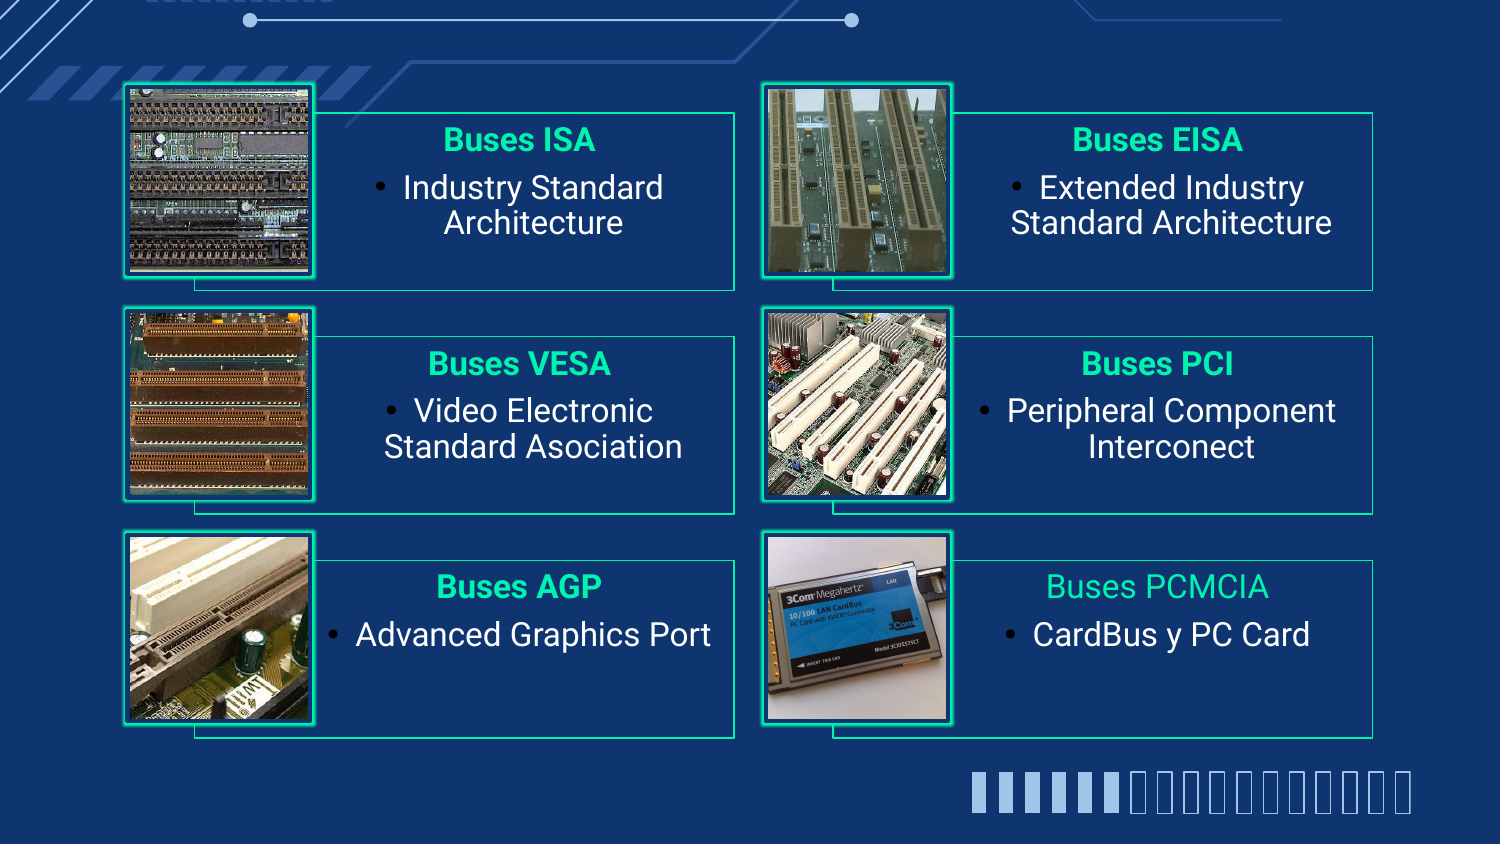

Buses ISA
Industry Standard Architecture

Buses EISA
Extended Industry Standard Architecture
Buses VESA
Video Electronic Standard Asociation
Buses PCI
Peripheral Component Interconect
Buses AGP
Advanced Graphics Port
Buses PCMCIA
CardBus y PC Card